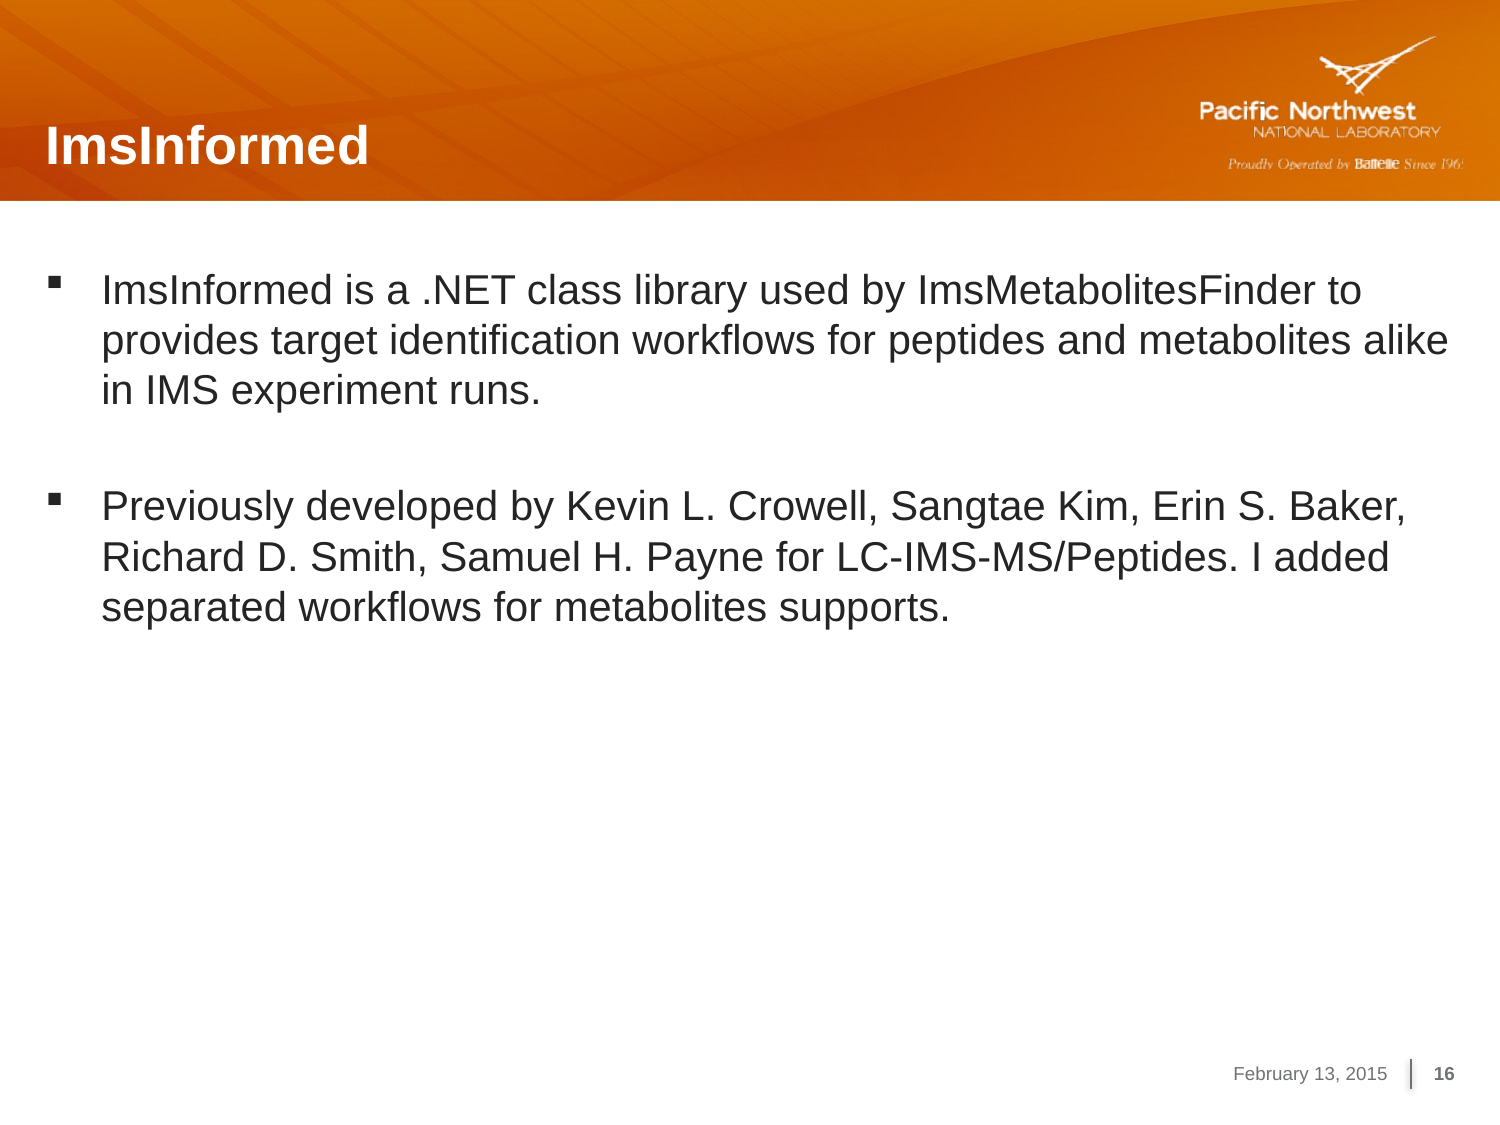

# ImsInformed
ImsInformed is a .NET class library used by ImsMetabolitesFinder to provides target identification workflows for peptides and metabolites alike in IMS experiment runs.

Previously developed by Kevin L. Crowell, Sangtae Kim, Erin S. Baker, Richard D. Smith, Samuel H. Payne for LC-IMS-MS/Peptides. I added separated workflows for metabolites supports.

February 13, 2015
16